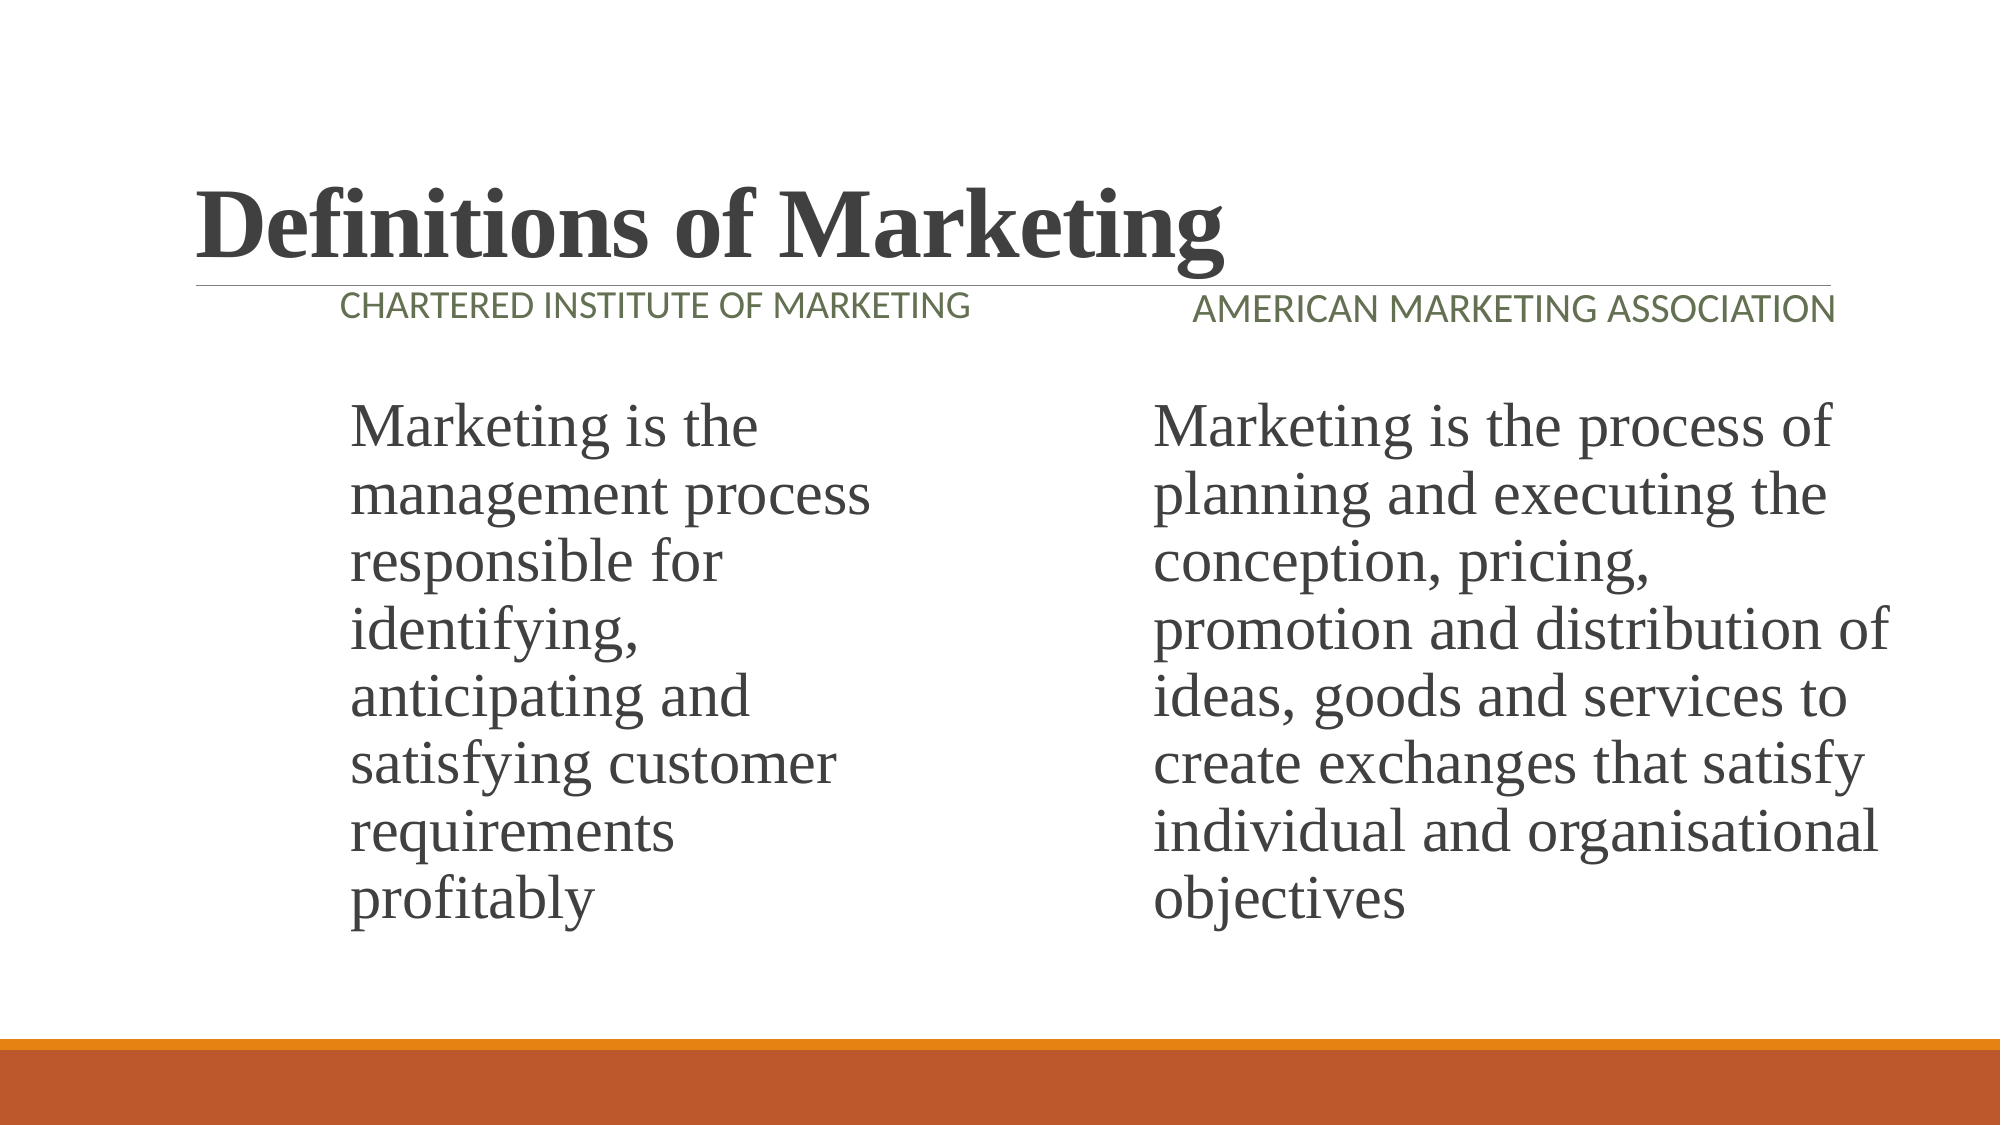

# Definitions of Marketing
Chartered Institute of Marketing
American Marketing Association
Marketing is the management process responsible for identifying, anticipating and satisfying customer requirements profitably
Marketing is the process of planning and executing the conception, pricing, promotion and distribution of ideas, goods and services to create exchanges that satisfy individual and organisational objectives